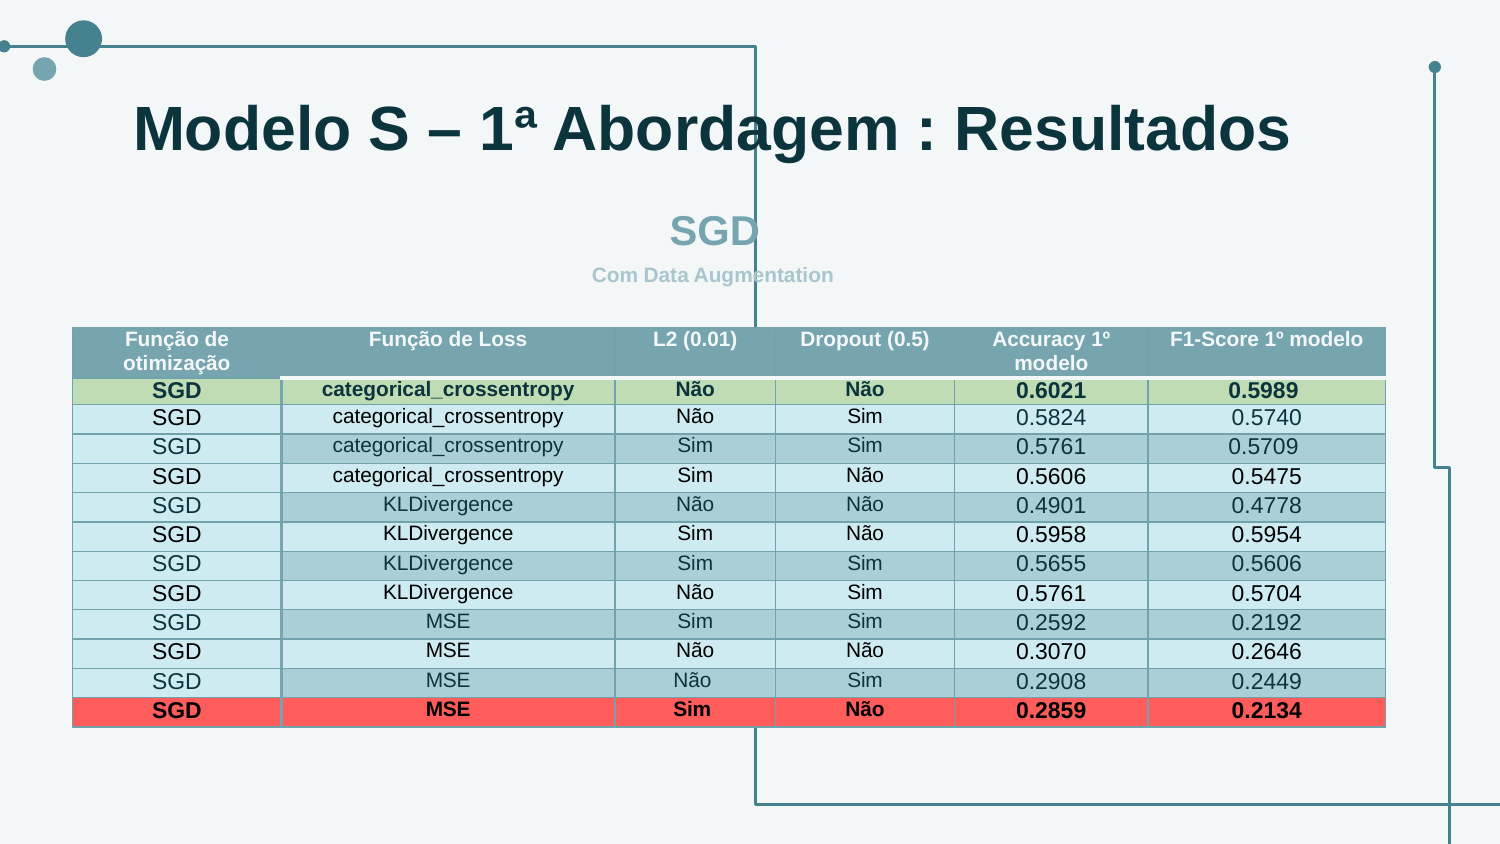

# Modelo S – 1ª Abordagem : Resultados
SGD
Com Data Augmentation
| Função de otimização | Função de Loss | L2 (0.01) | Dropout (0.5) | Accuracy 1º modelo | F1-Score 1º modelo |
| --- | --- | --- | --- | --- | --- |
| SGD | categorical\_crossentropy | Não | Não | 0.6021 | 0.5989 |
| SGD | categorical\_crossentropy | Não | Sim | 0.5824 | 0.5740 |
| SGD | categorical\_crossentropy | Sim | Sim | 0.5761 | 0.5709 |
| SGD | categorical\_crossentropy | Sim | Não | 0.5606 | 0.5475 |
| SGD | KLDivergence | Não | Não | 0.4901 | 0.4778 |
| SGD | KLDivergence | Sim | Não | 0.5958 | 0.5954 |
| SGD | KLDivergence | Sim | Sim | 0.5655 | 0.5606 |
| SGD | KLDivergence | Não | Sim | 0.5761 | 0.5704 |
| SGD | MSE | Sim | Sim | 0.2592 | 0.2192 |
| SGD | MSE | Não | Não | 0.3070 | 0.2646 |
| SGD | MSE | Não | Sim | 0.2908 | 0.2449 |
| SGD | MSE | Sim | Não | 0.2859 | 0.2134 |